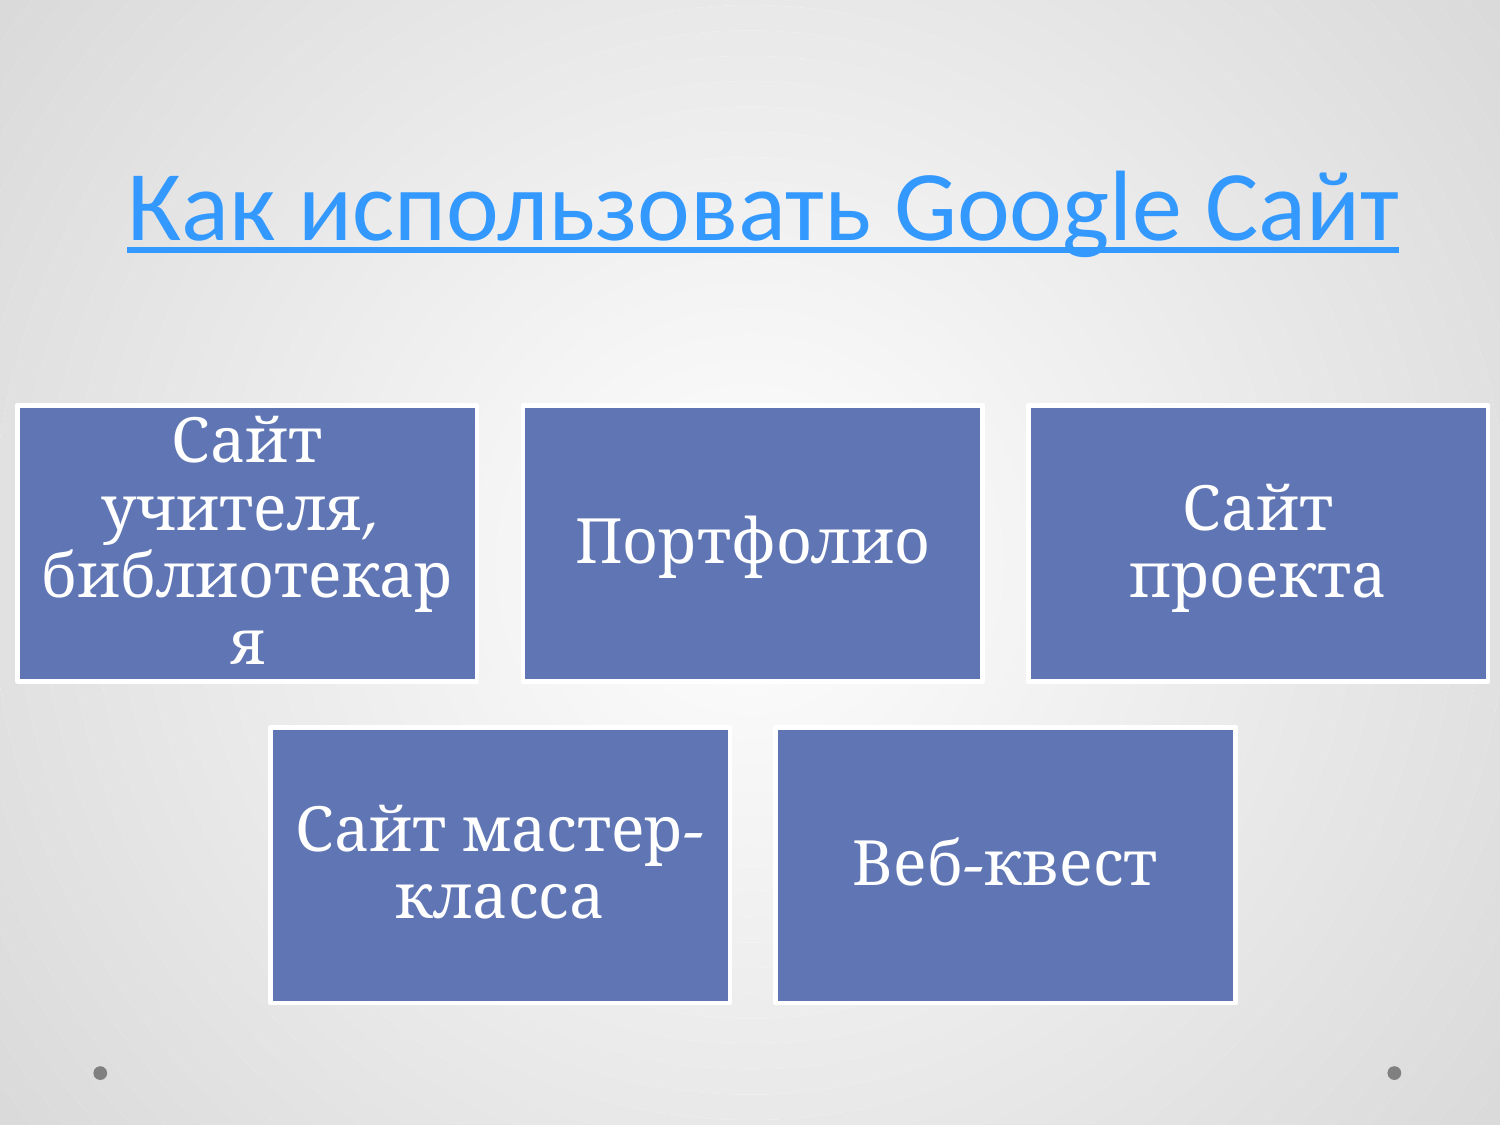

# Как использовать Google Сайт
Сайт учителя,  библиотекаря
Портфолио
Сайт проекта
Сайт мастер-класса
Веб-квест